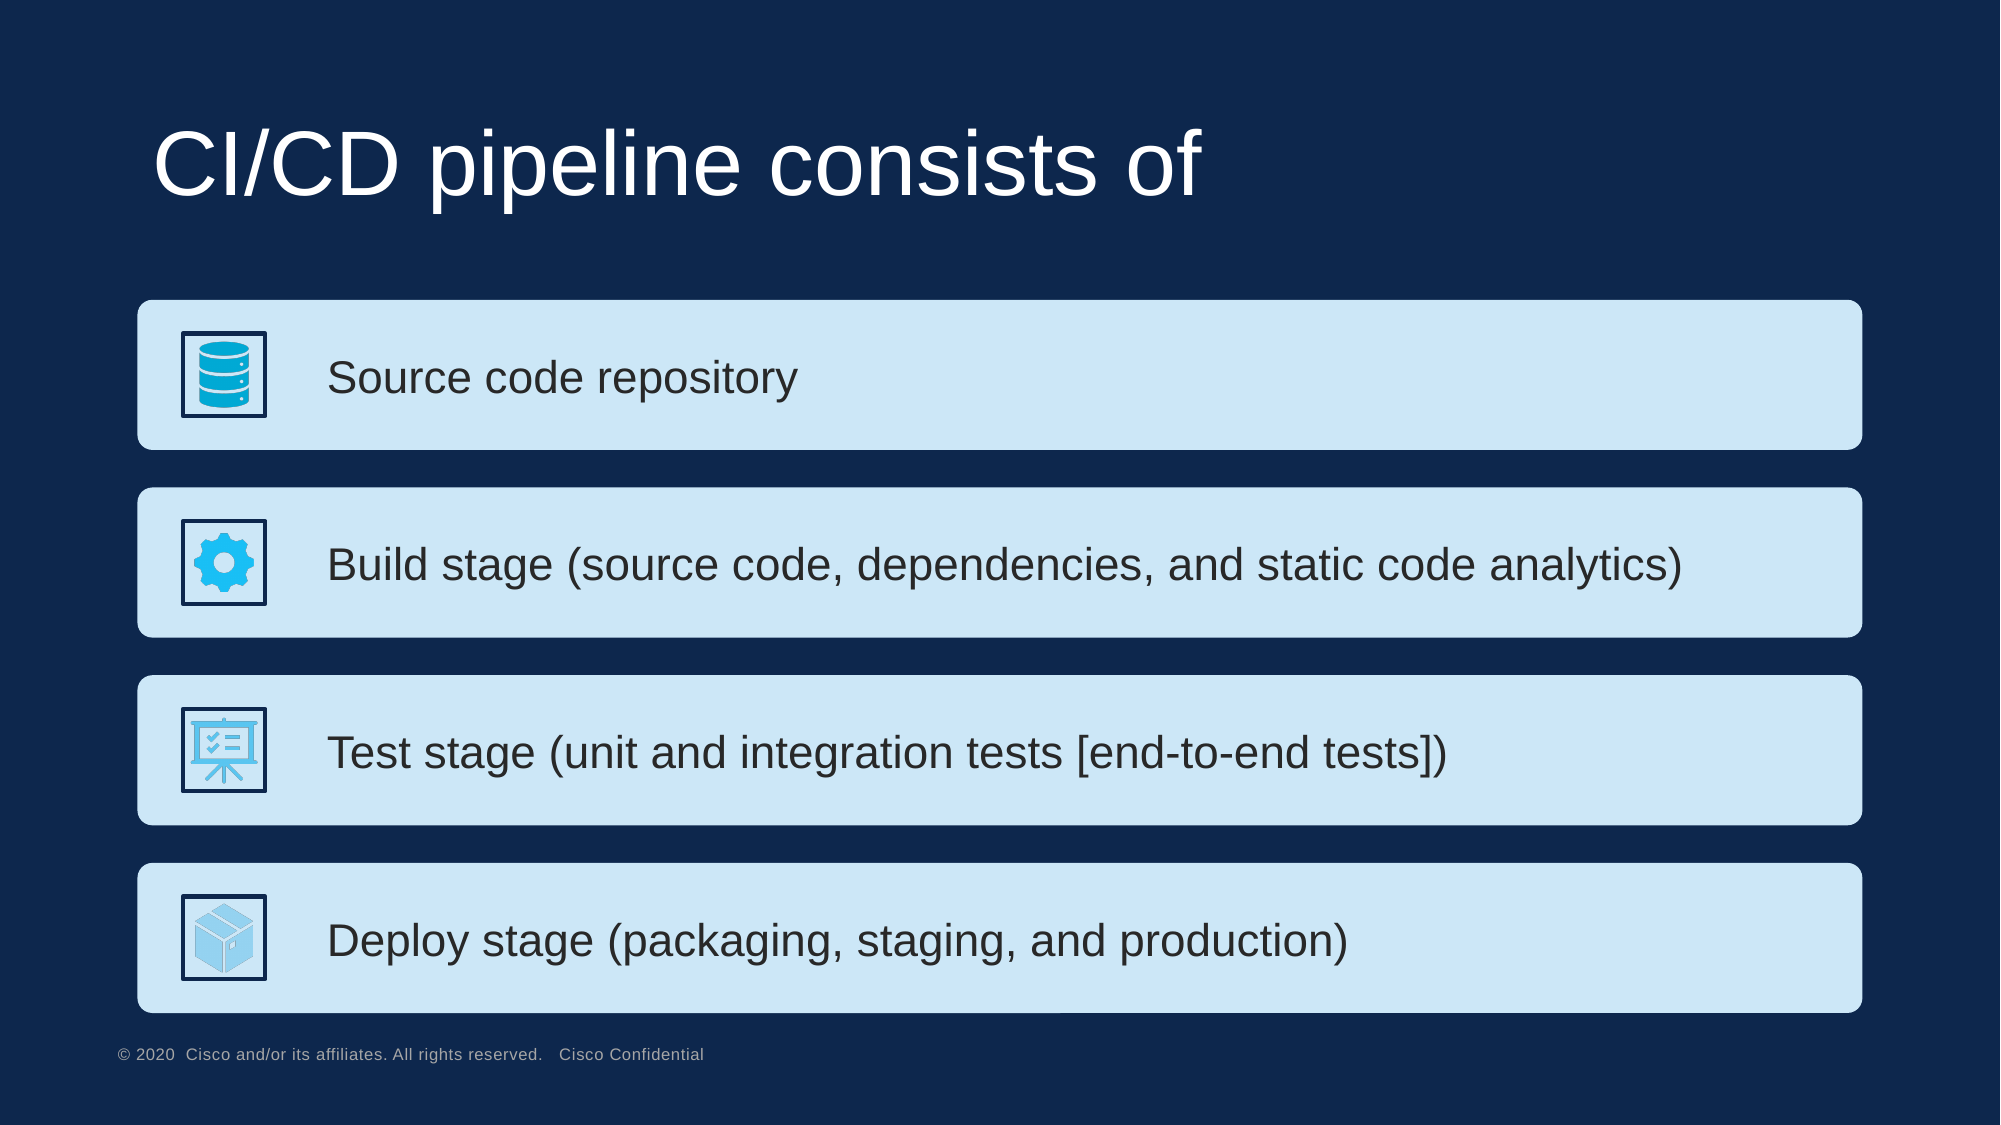

CI/CD pipeline consists of
Source code repository
Build stage (source code, dependencies, and static code analytics)
Test stage (unit and integration tests [end-to-end tests])
Deploy stage (packaging, staging, and production)